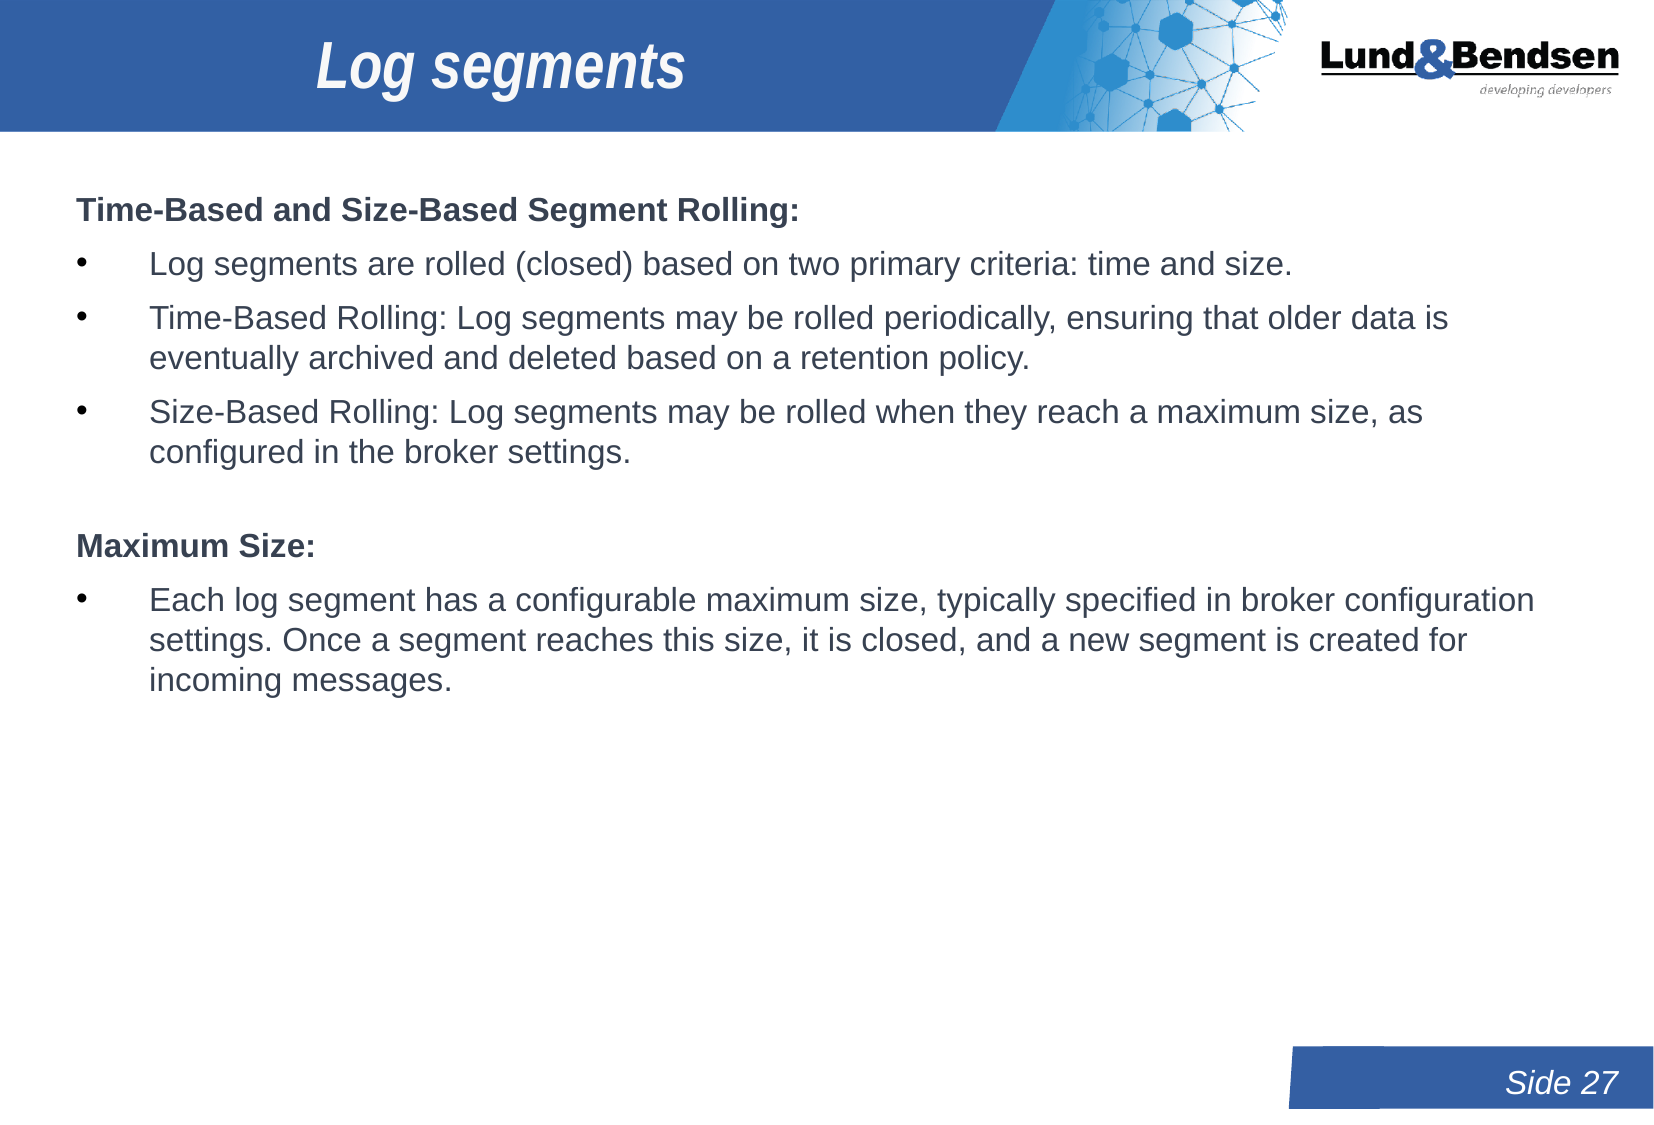

# Log segments
Time-Based and Size-Based Segment Rolling:
Log segments are rolled (closed) based on two primary criteria: time and size.
Time-Based Rolling: Log segments may be rolled periodically, ensuring that older data is eventually archived and deleted based on a retention policy.
Size-Based Rolling: Log segments may be rolled when they reach a maximum size, as configured in the broker settings.
Maximum Size:
Each log segment has a configurable maximum size, typically specified in broker configuration settings. Once a segment reaches this size, it is closed, and a new segment is created for incoming messages.